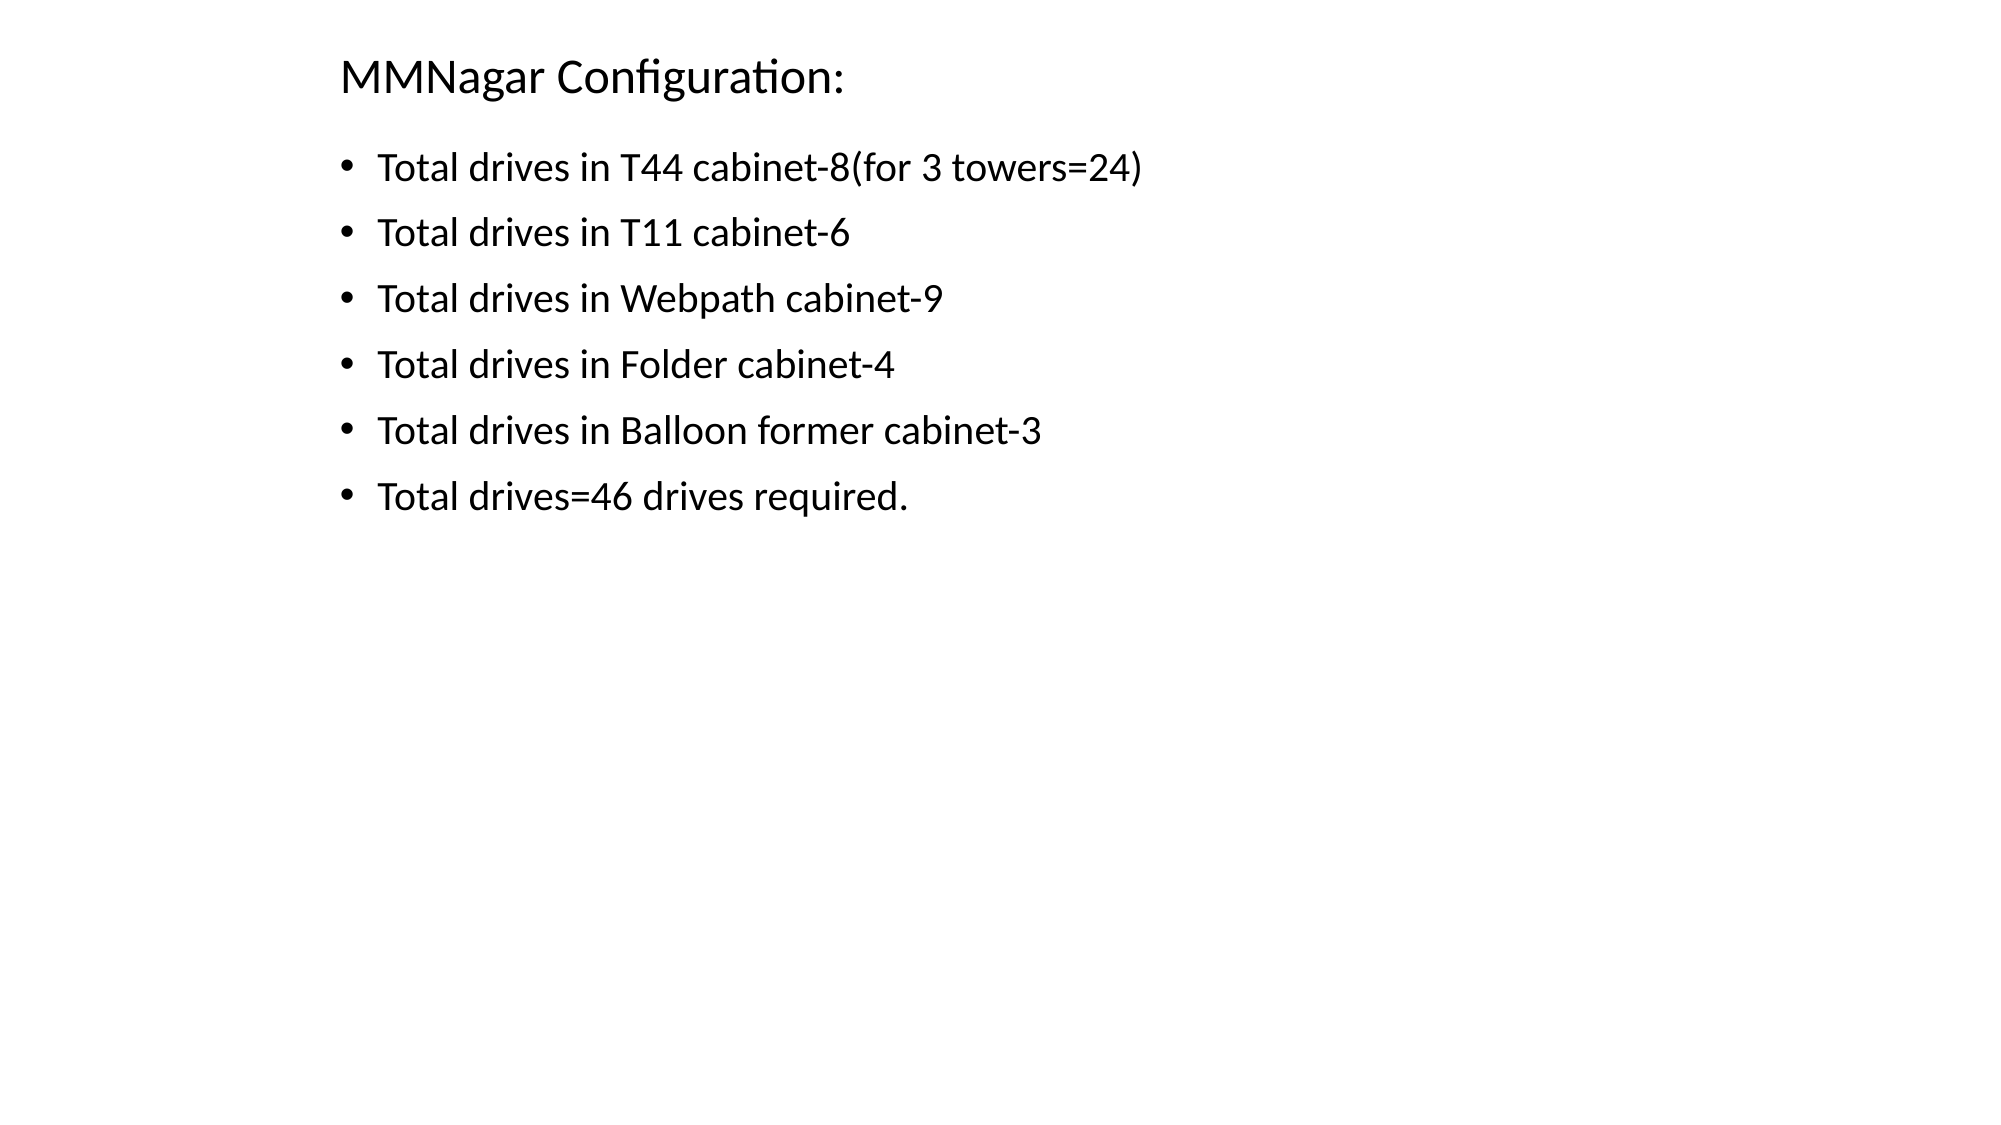

# MMNagar Configuration:
Total drives in T44 cabinet-8(for 3 towers=24)
Total drives in T11 cabinet-6
Total drives in Webpath cabinet-9
Total drives in Folder cabinet-4
Total drives in Balloon former cabinet-3
Total drives=46 drives required.